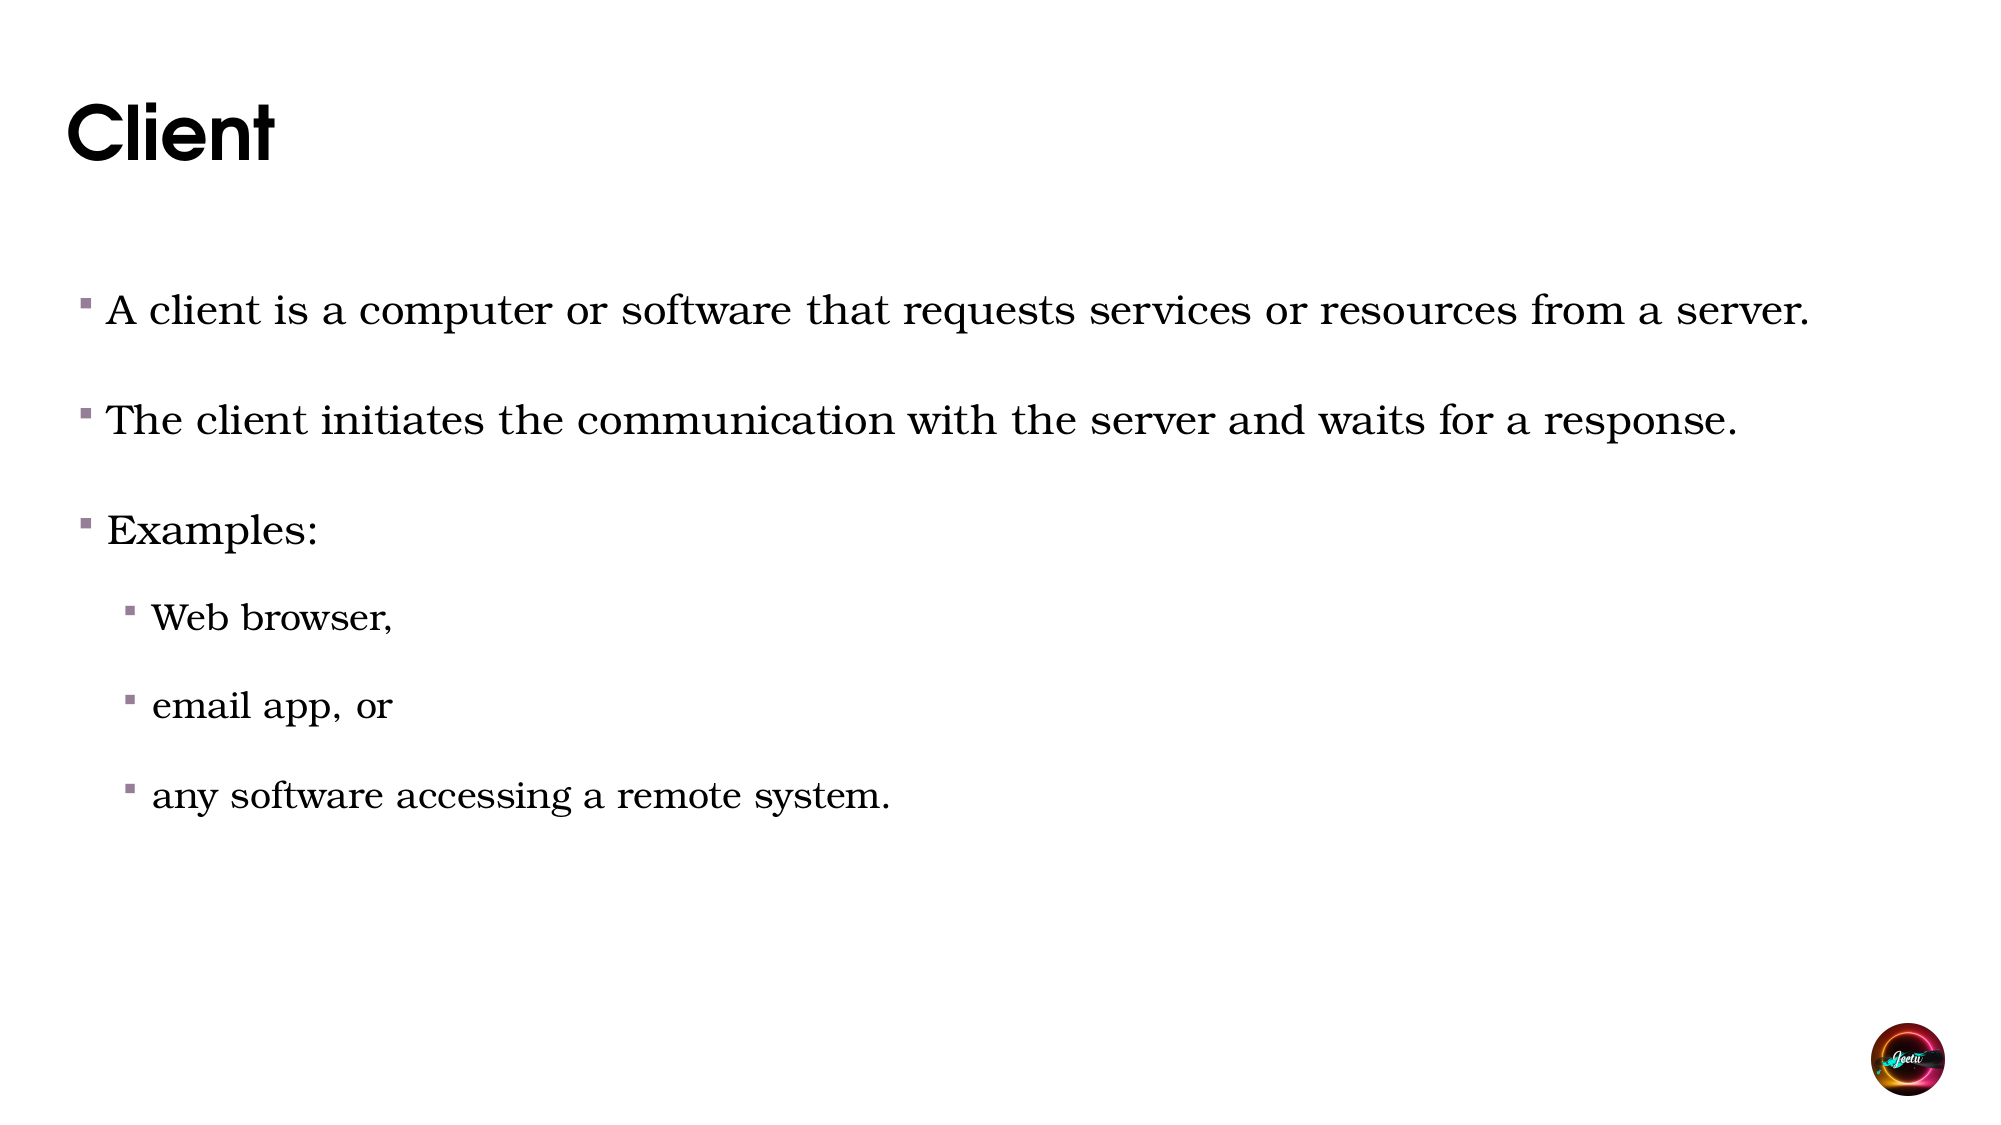

# Client
A client is a computer or software that requests services or resources from a server.
The client initiates the communication with the server and waits for a response.
Examples:
Web browser,
email app, or
any software accessing a remote system.